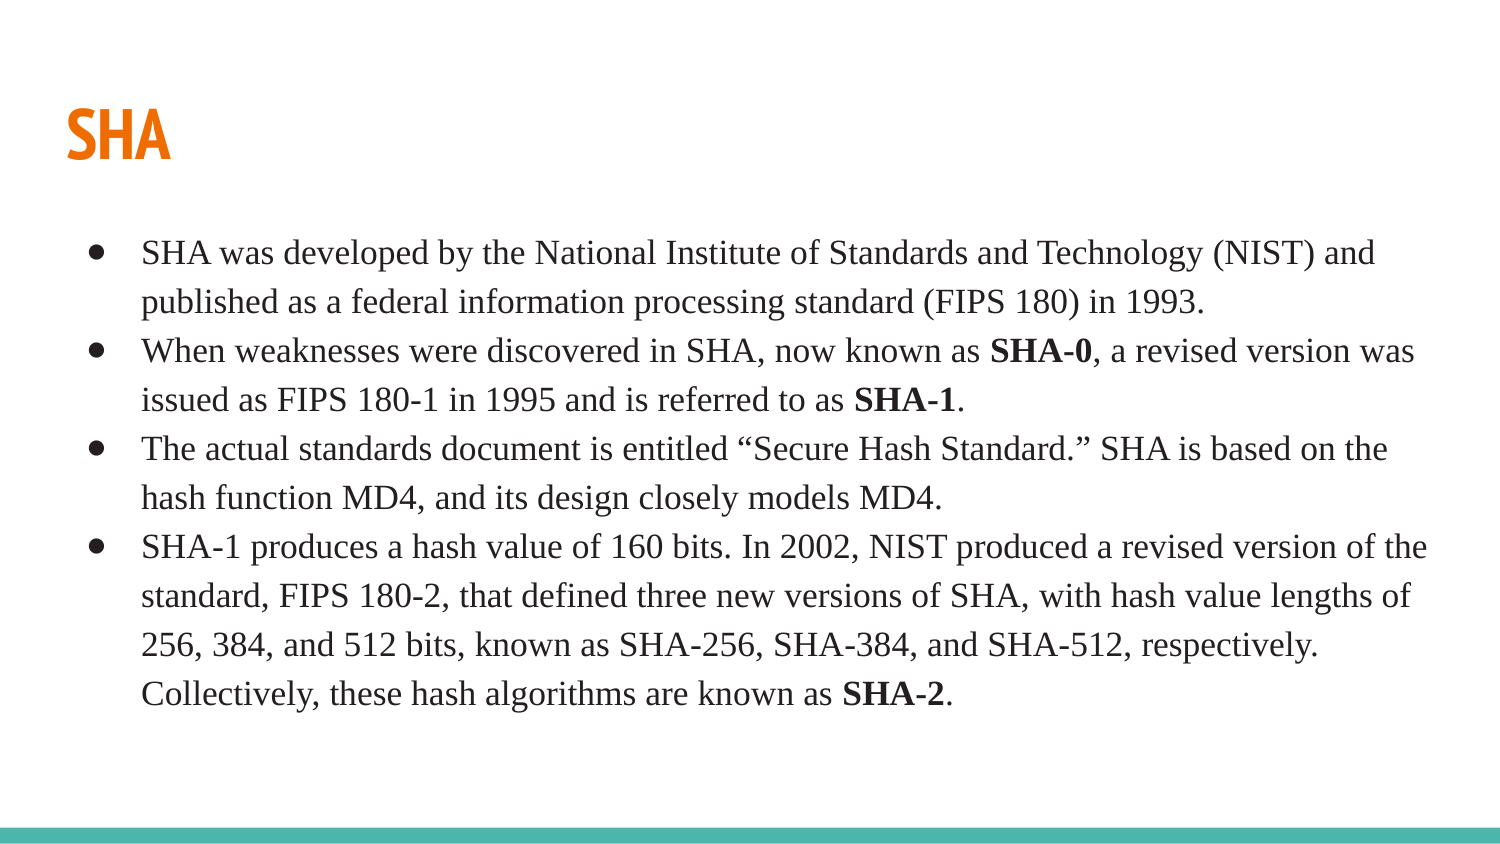

# SHA
SHA was developed by the National Institute of Standards and Technology (NIST) and published as a federal information processing standard (FIPS 180) in 1993.
When weaknesses were discovered in SHA, now known as SHA-0, a revised version was issued as FIPS 180-1 in 1995 and is referred to as SHA-1.
The actual standards document is entitled “Secure Hash Standard.” SHA is based on the hash function MD4, and its design closely models MD4.
SHA-1 produces a hash value of 160 bits. In 2002, NIST produced a revised version of the standard, FIPS 180-2, that defined three new versions of SHA, with hash value lengths of 256, 384, and 512 bits, known as SHA-256, SHA-384, and SHA-512, respectively. Collectively, these hash algorithms are known as SHA-2.